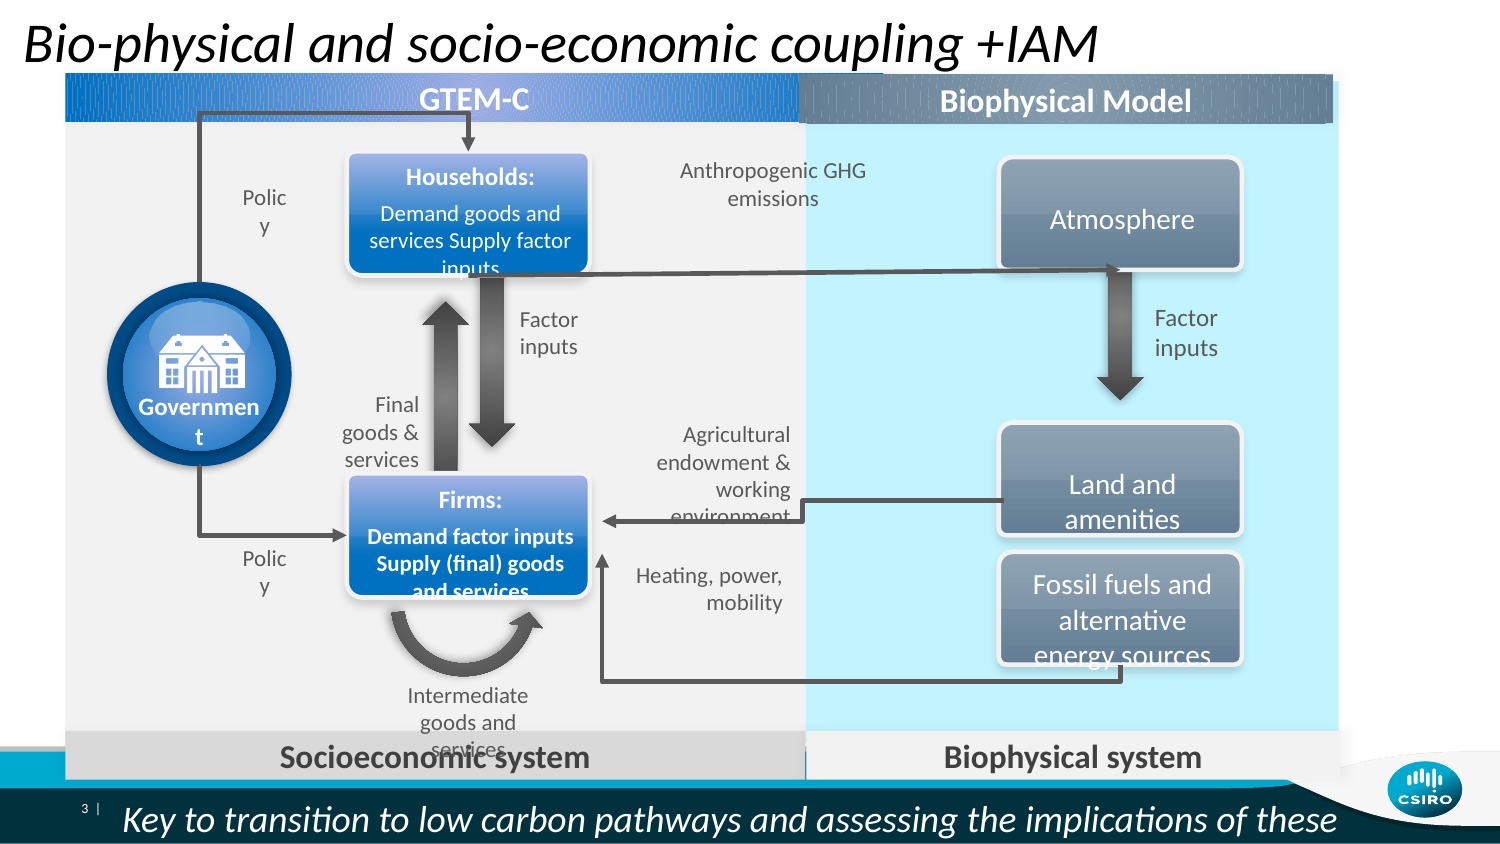

Bio-physical and socio-economic coupling +IAM
GTEM-C
Biophysical Model

Anthropogenic GHG emissions

Households:
Demand goods and services Supply factor inputs

Atmosphere
Policy

Government
Factor inputs
Factor inputs

Final goods & services
Agricultural endowment & working environment

Land and amenities

Firms:
Demand factor inputs Supply (final) goods and services

Policy

Fossil fuels and alternative energy sources
Heating, power, mobility
Intermediate goods and services
Biophysical system
Socioeconomic system
Key to transition to low carbon pathways and assessing the implications of these
3  |